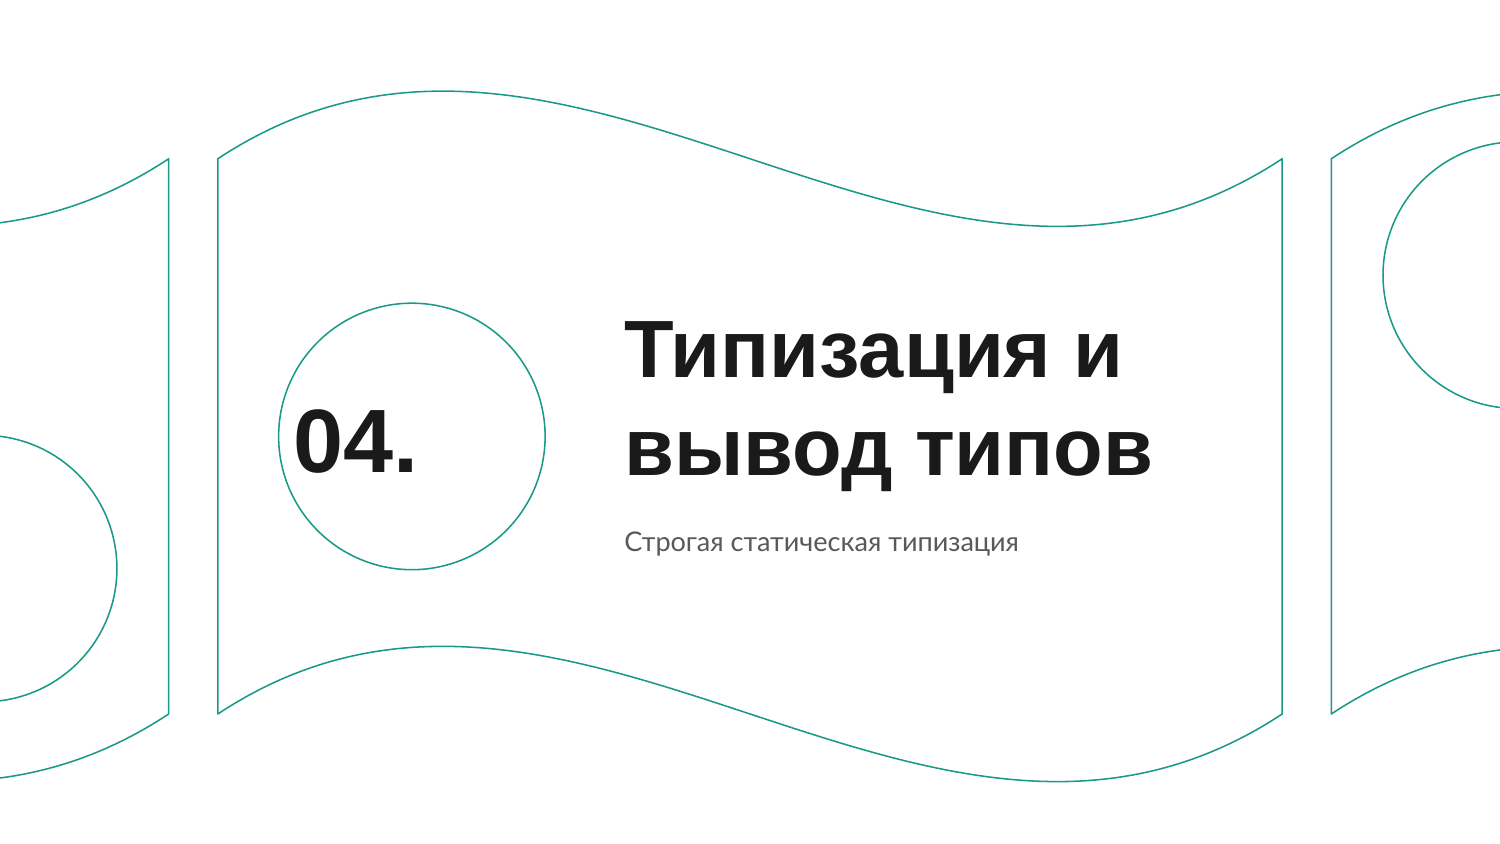

# Типизация и вывод типов

04.
Строгая статическая типизация